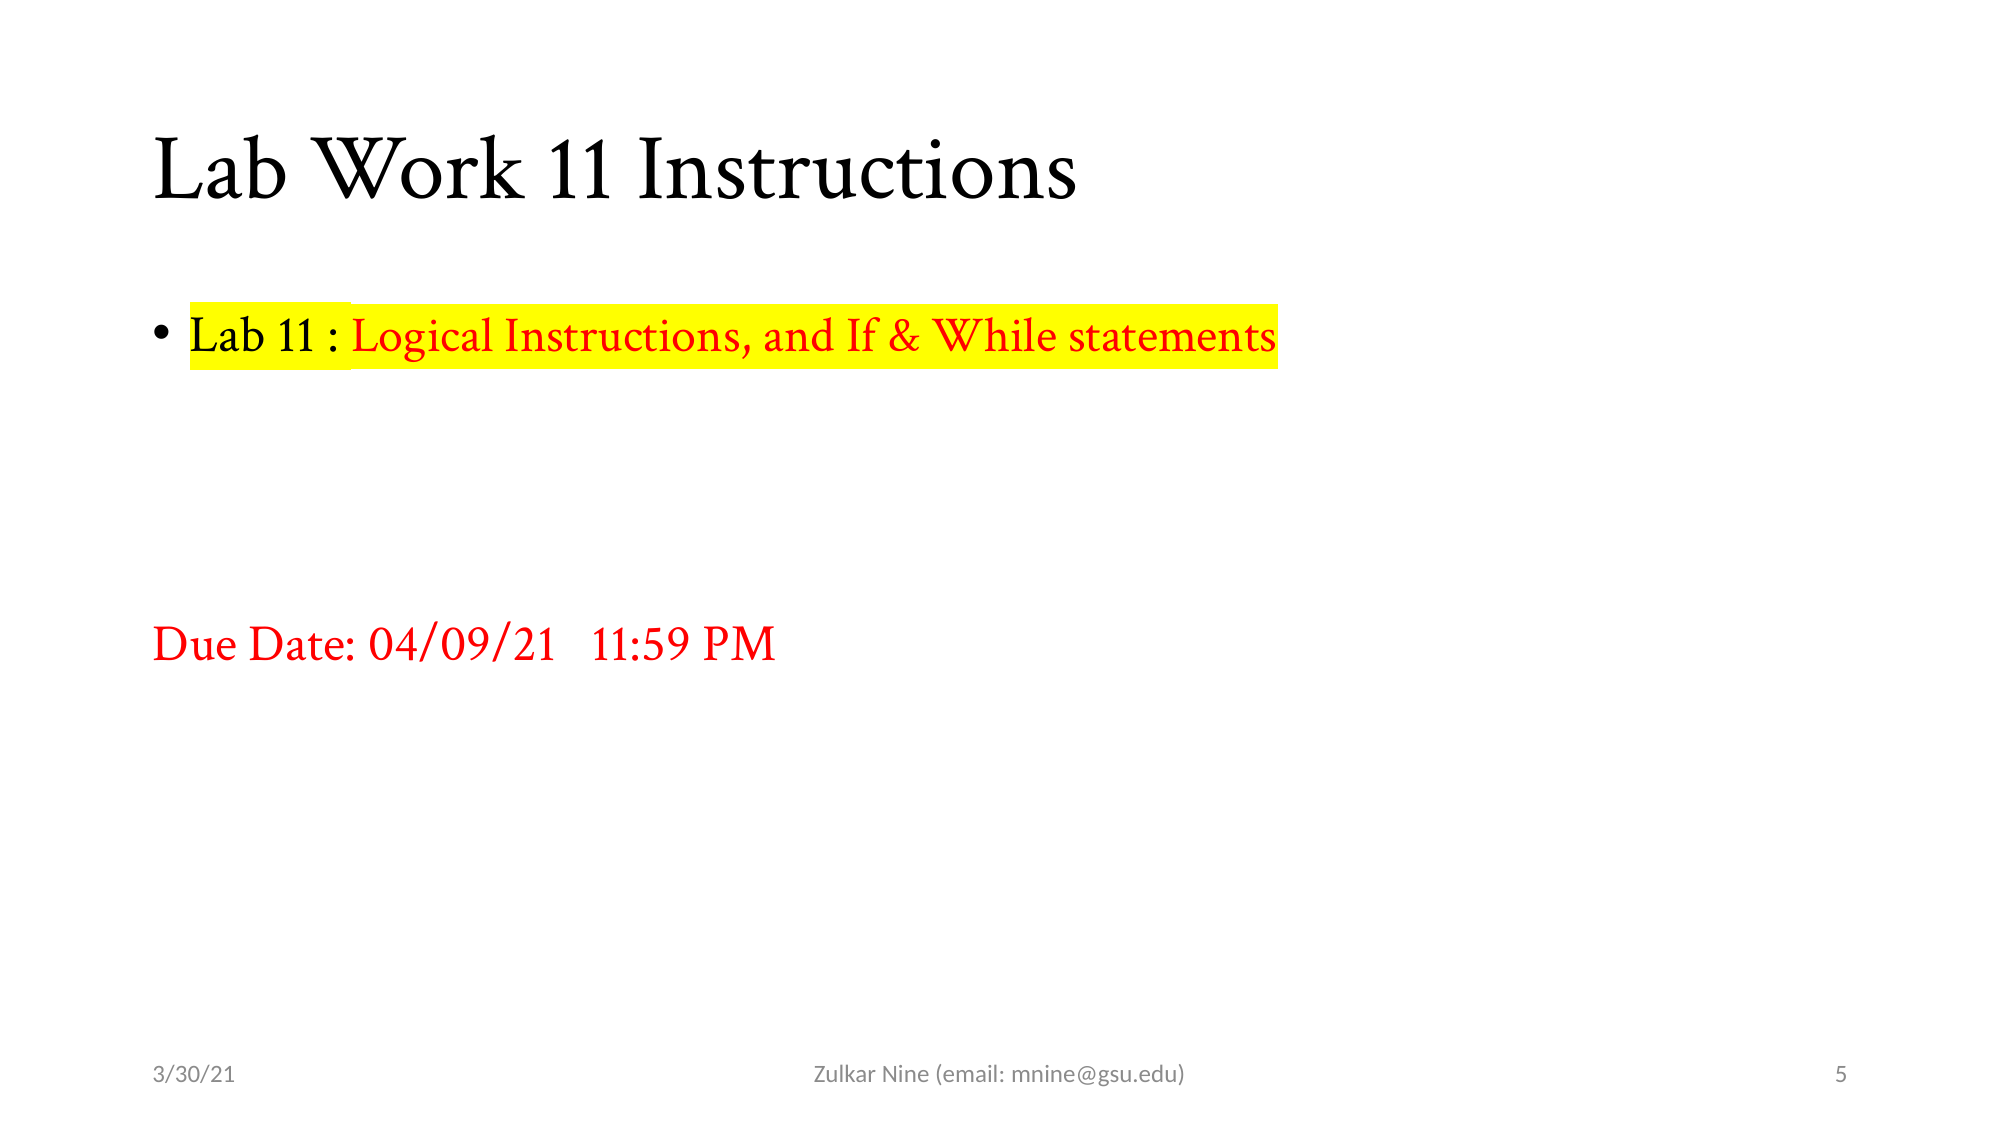

# Lab Work 11 Instructions
Lab 11 : Logical Instructions, and If & While statements

Due Date: 04/09/21   11:59 PM

3/30/21
Zulkar Nine (email: mnine@gsu.edu)
5